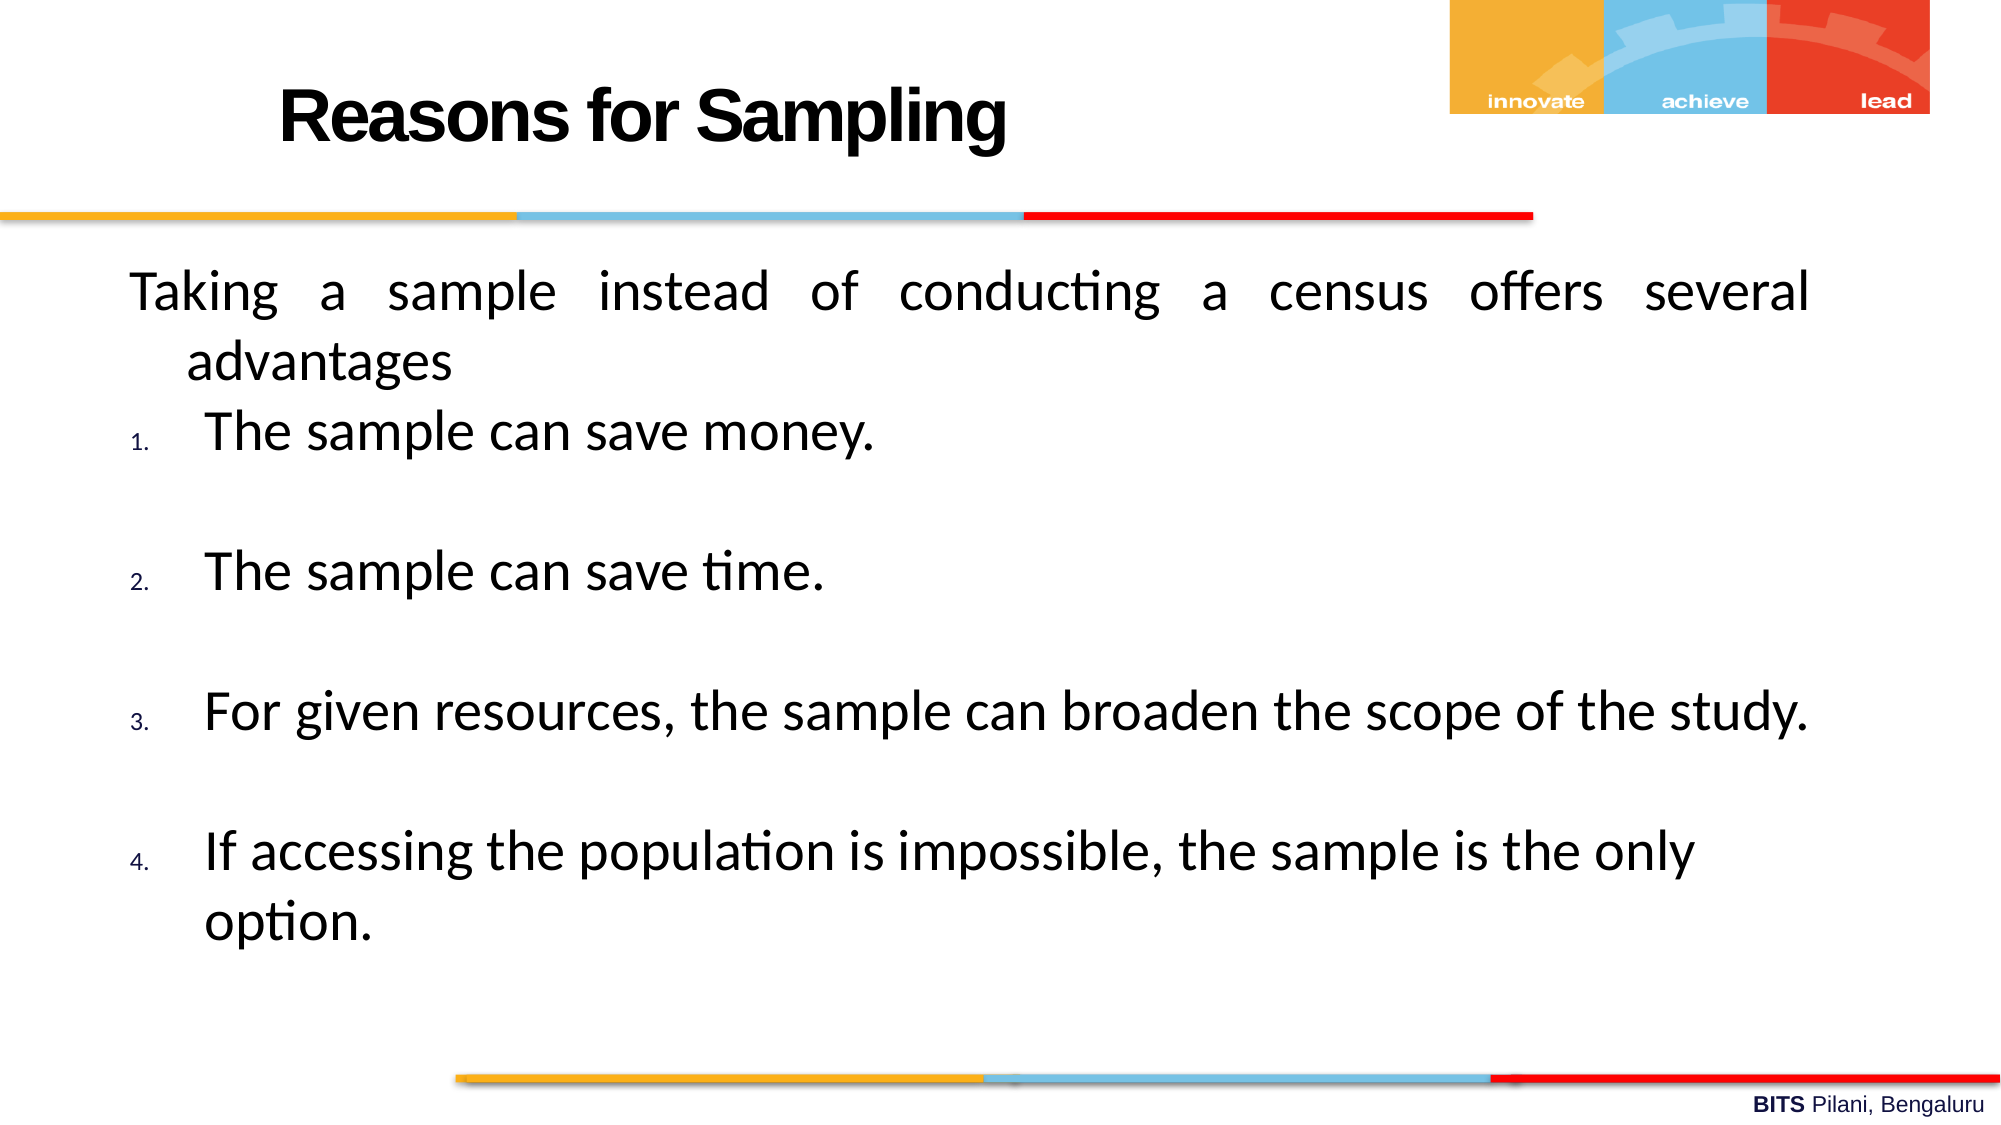

Reasons for Sampling
Taking a sample instead of conducting a census offers several  advantages
The sample can save money.

The sample can save time.

For given resources, the sample can broaden the scope of the study.

If accessing the population is impossible, the sample is the only option.